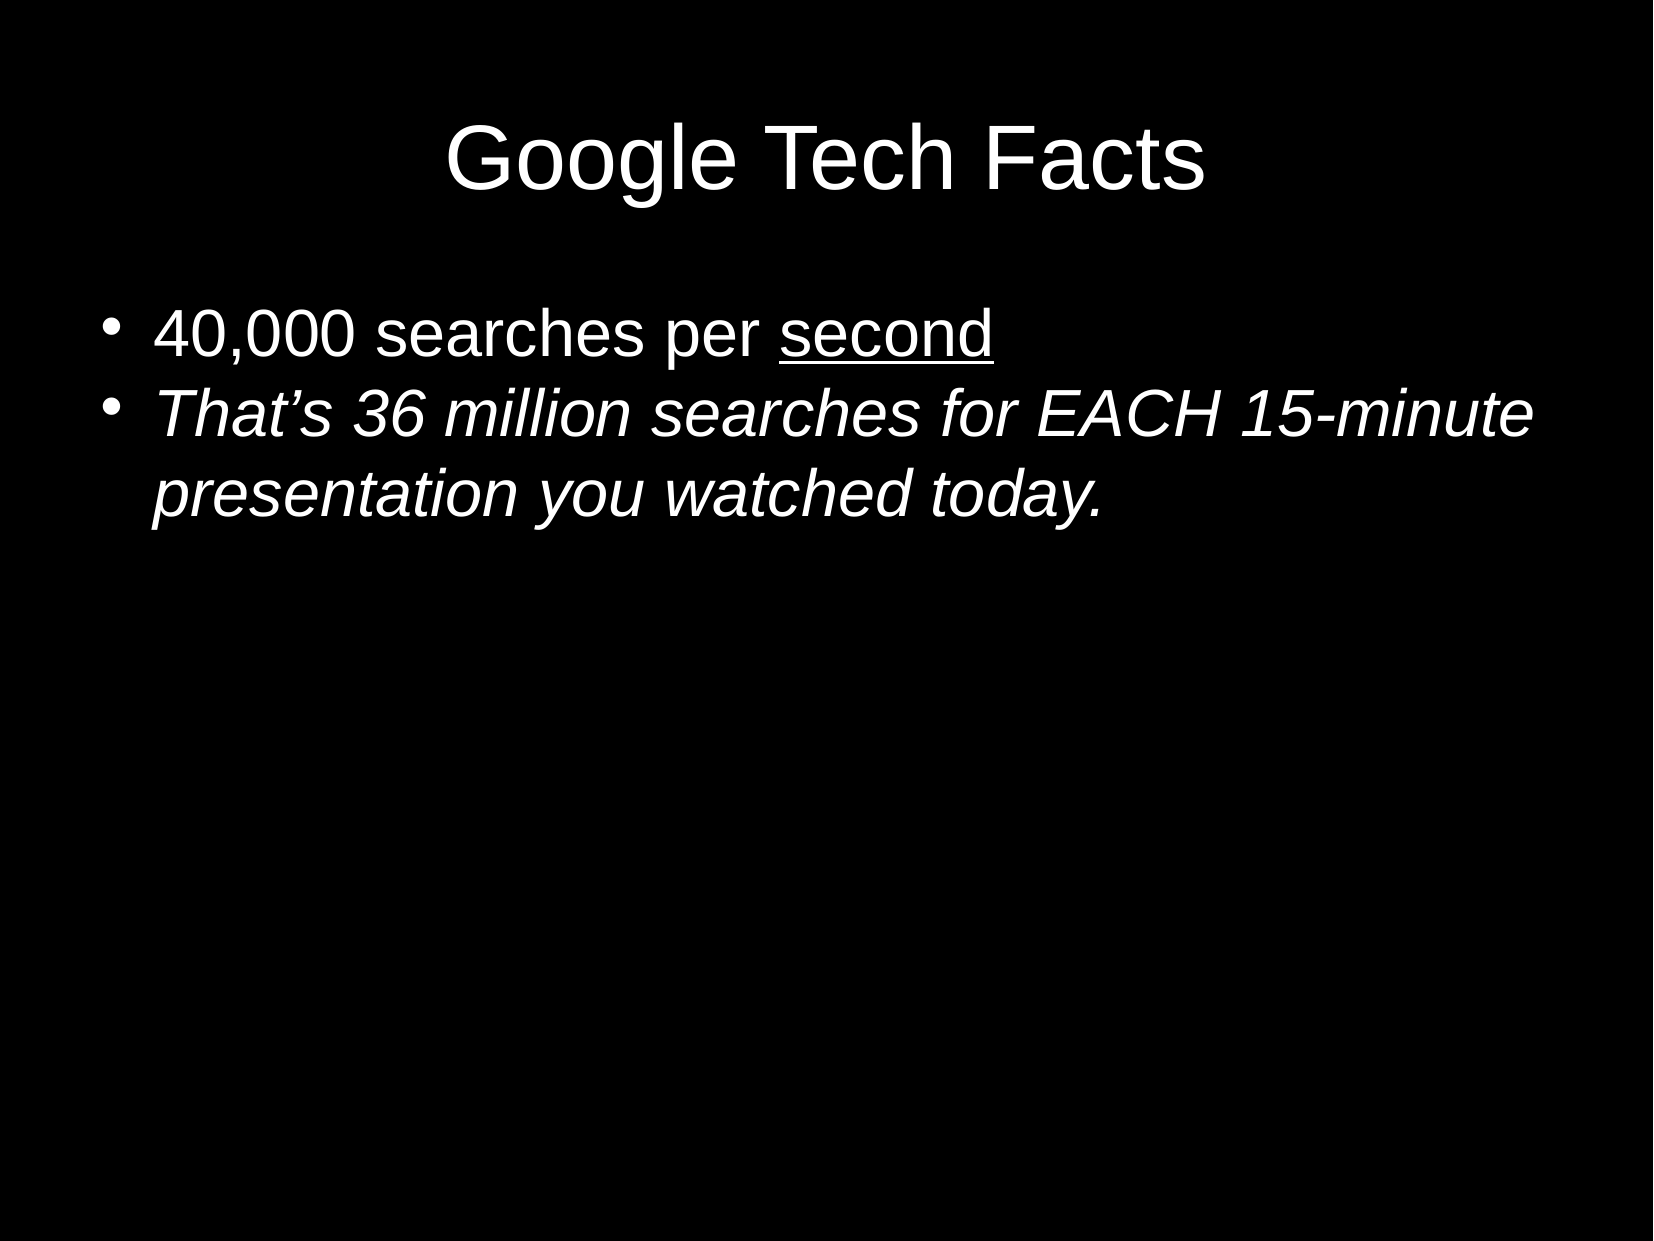

Google Tech Facts
40,000 searches per second
That’s 36 million searches for EACH 15-minute presentation you watched today.